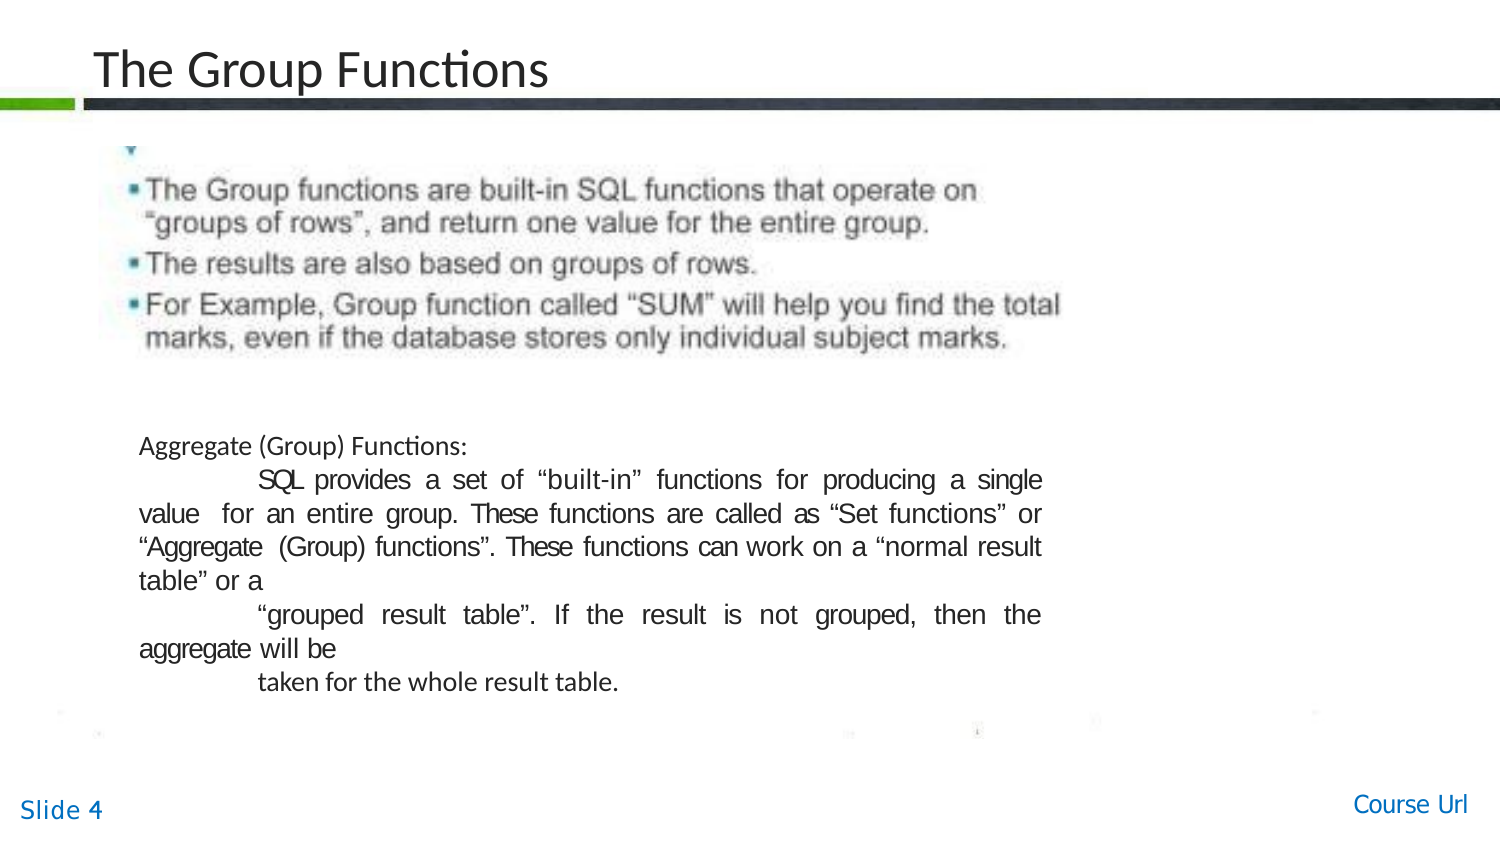

# The Group Functions

Aggregate (Group) Functions:
SQL provides a set of “built-in” functions for producing a single value  for an entire group. These functions are called as “Set functions” or “Aggregate  (Group) functions”. These functions can work on a “normal result table” or a
“grouped result table”. If the result is not grouped, then the aggregate will be
taken for the whole result table.
Course Url
Slide 4